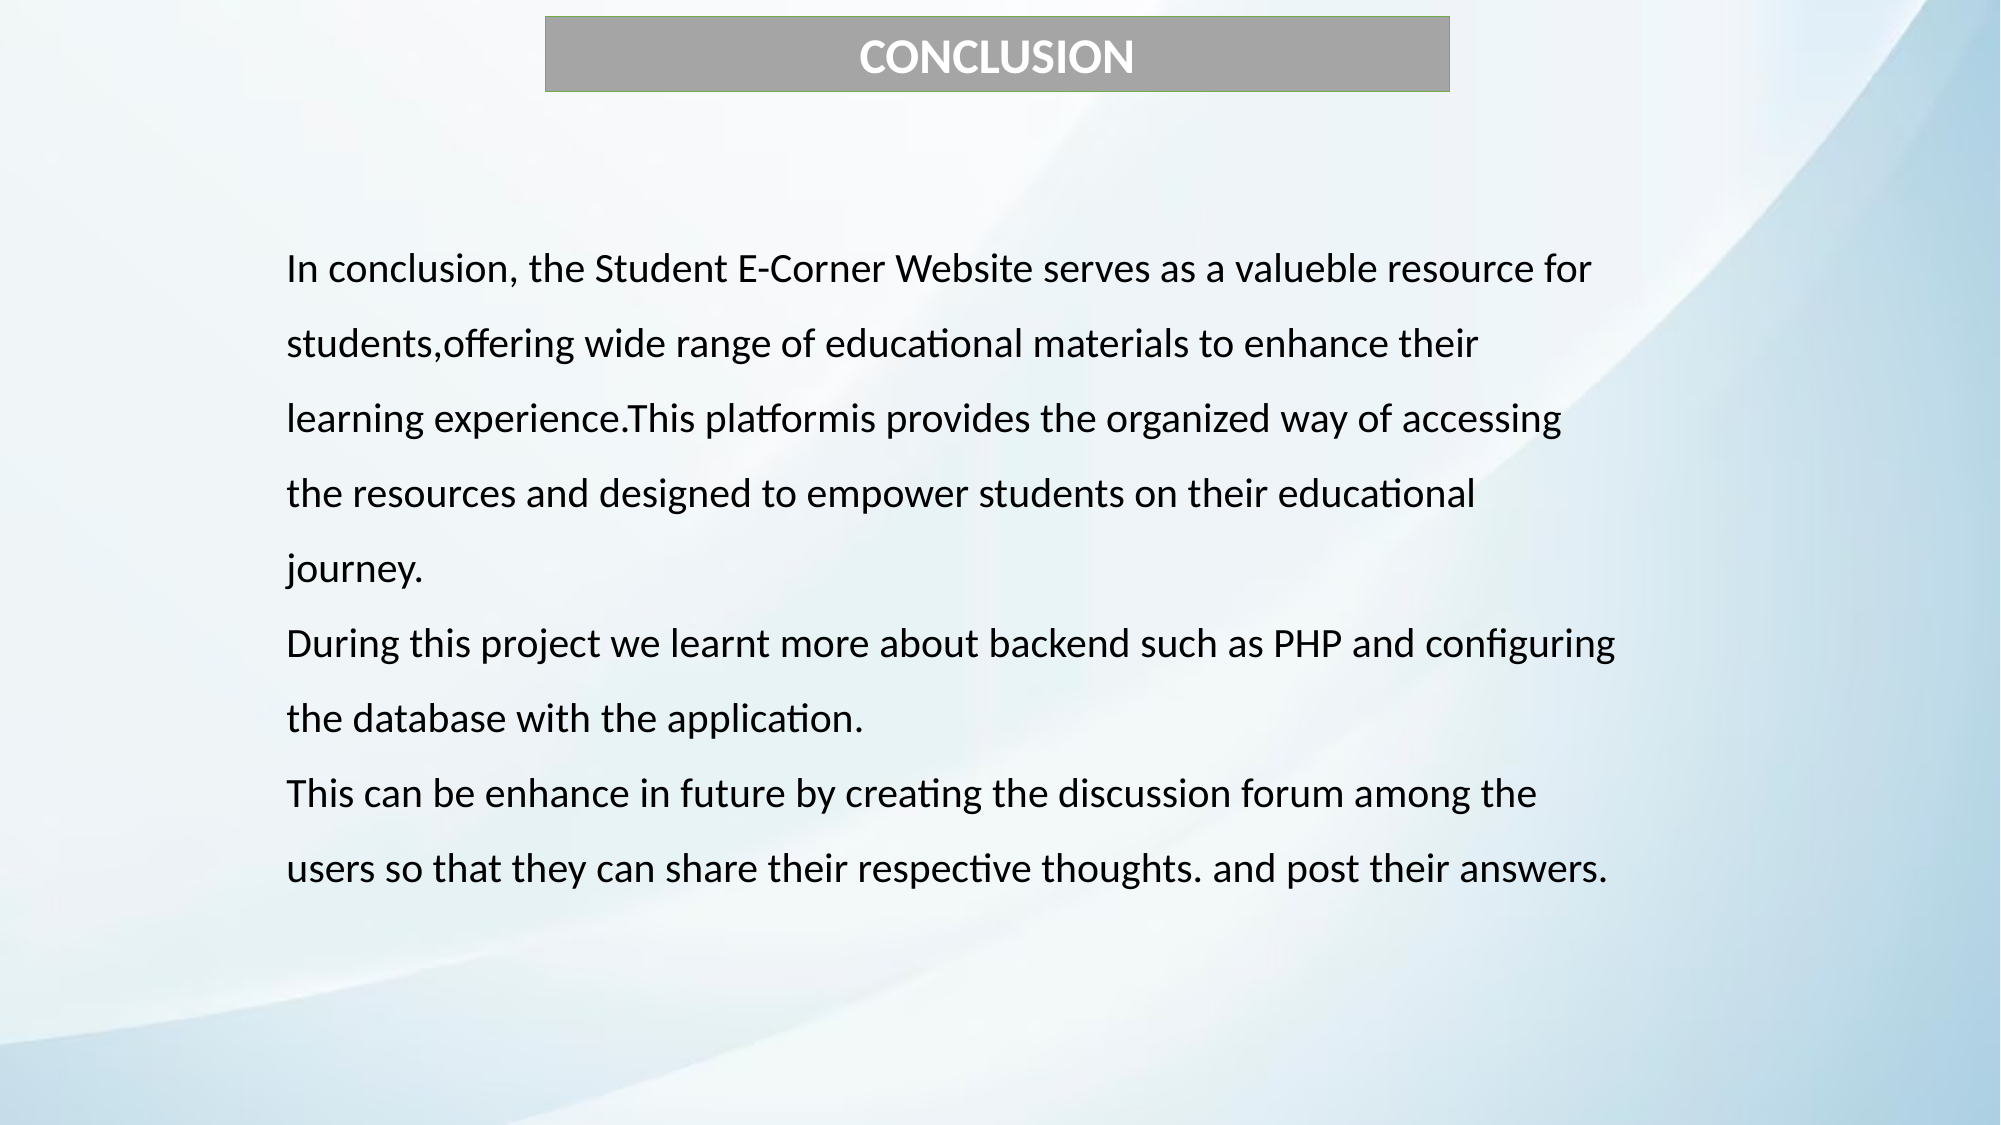

CONCLUSION
In conclusion, the Student E-Corner Website serves as a valueble resource for students,offering wide range of educational materials to enhance their learning experience.This platformis provides the organized way of accessing the resources and designed to empower students on their educational journey.
During this project we learnt more about backend such as PHP and configuring the database with the application.
This can be enhance in future by creating the discussion forum among the users so that they can share their respective thoughts. and post their answers.